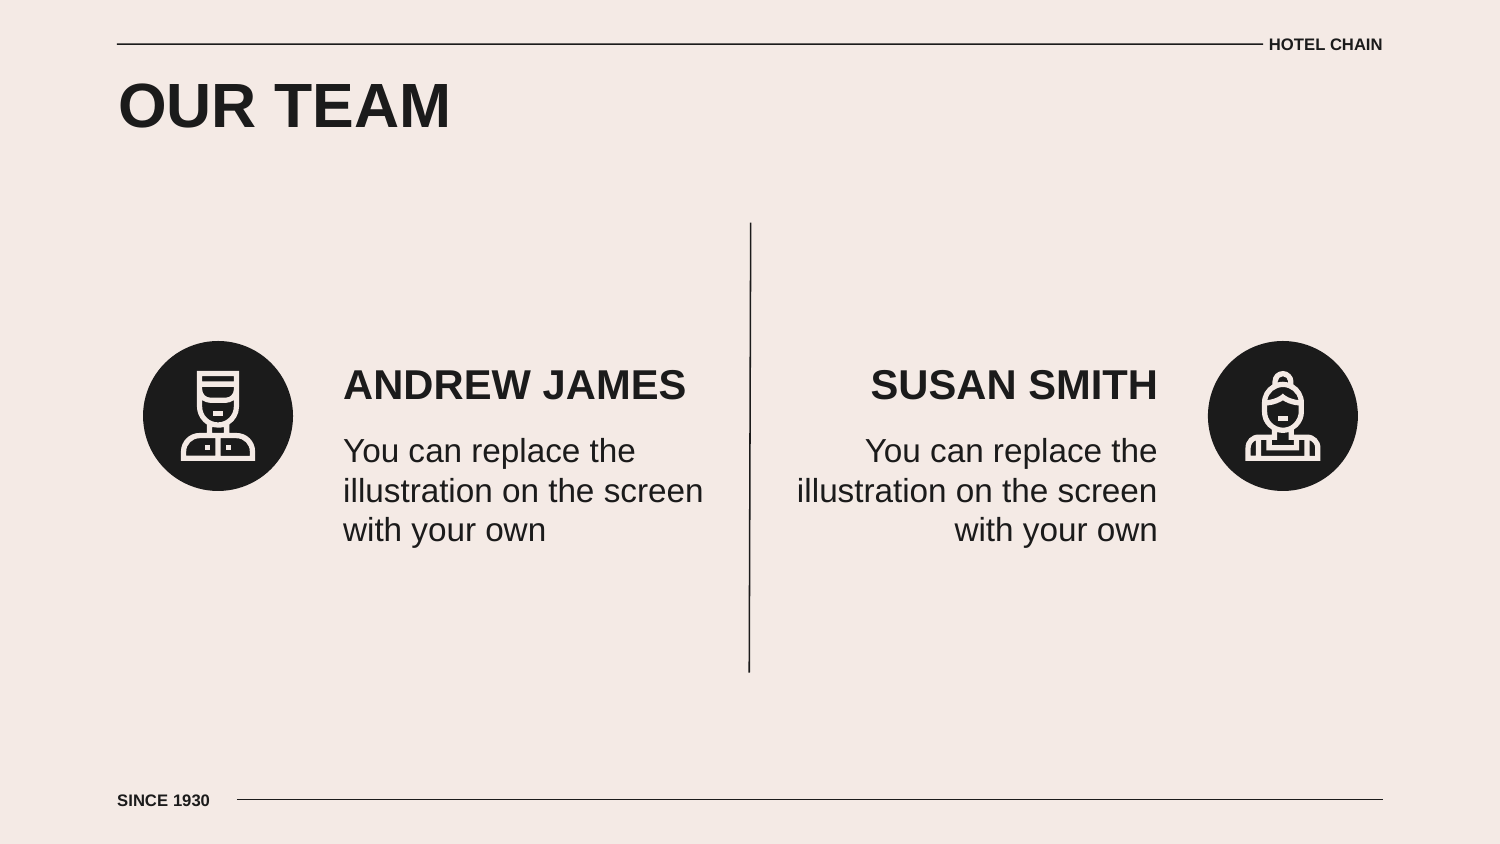

HOTEL CHAIN
# OUR TEAM

ANDREW JAMES
SUSAN SMITH

You can replace the illustration on the screen with your own
You can replace the illustration on the screen with your own
SINCE 1930